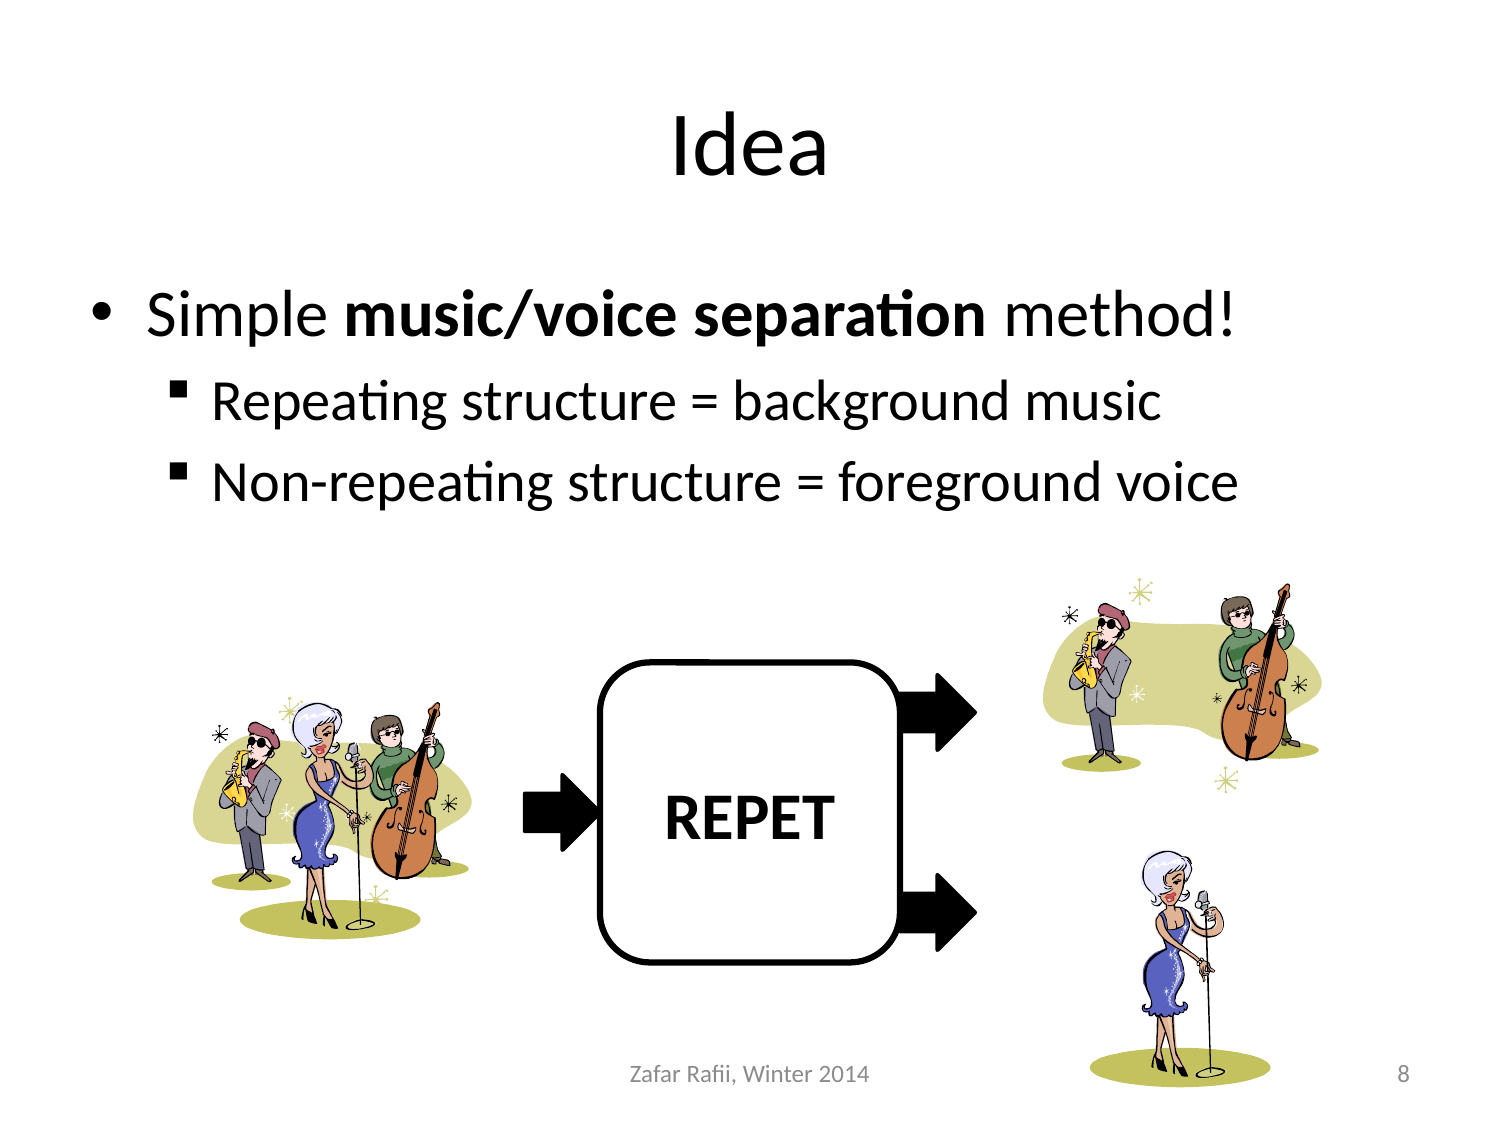

# Idea
Simple music/voice separation method!
Repeating structure = background music
Non-repeating structure = foreground voice

REPET

Zafar Rafii, Winter 2014
8